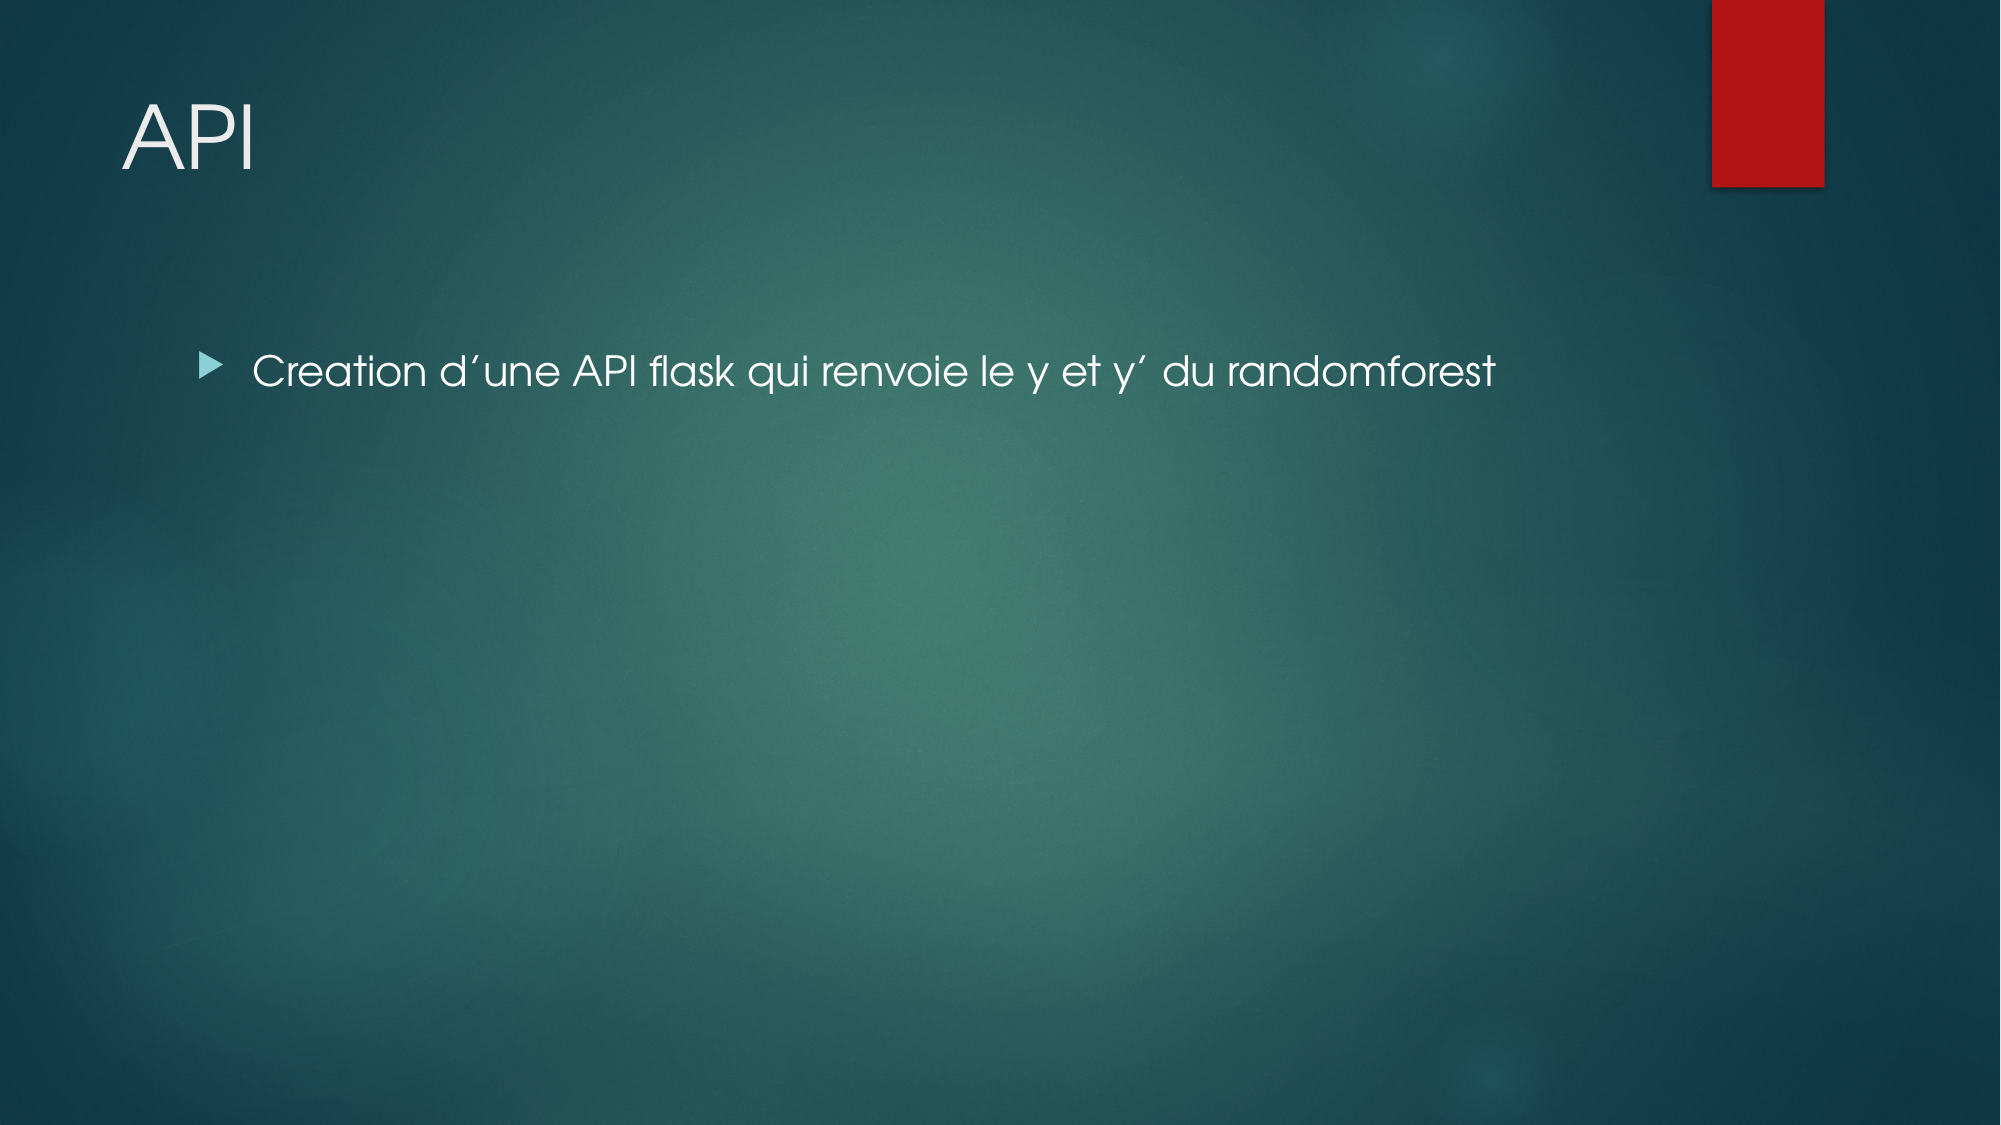

# API
Creation d’une API flask qui renvoie le y et y’ du randomforest